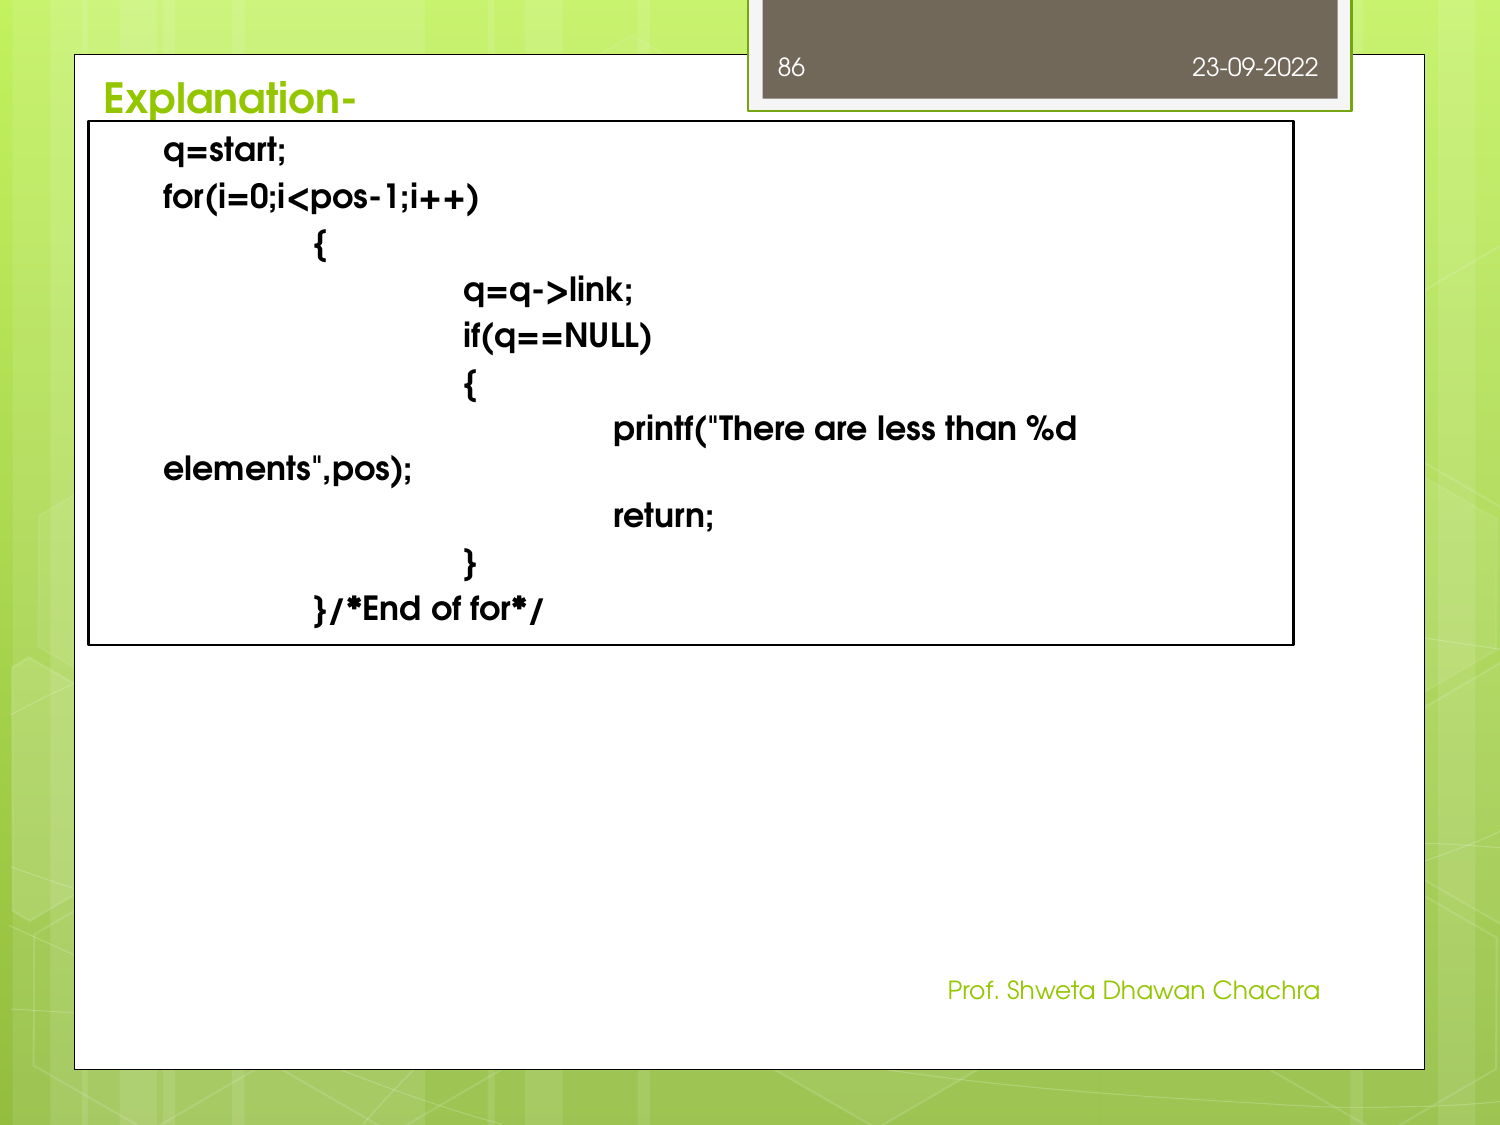

86
23-09-2022
# Explanation-
q=start;
for(i=0;i<pos-1;i++)
	{
		q=q->link;
		if(q==NULL)
		{
			printf("There are less than %d elements",pos);
			return;
		}
	}/*End of for*/
Prof. Shweta Dhawan Chachra